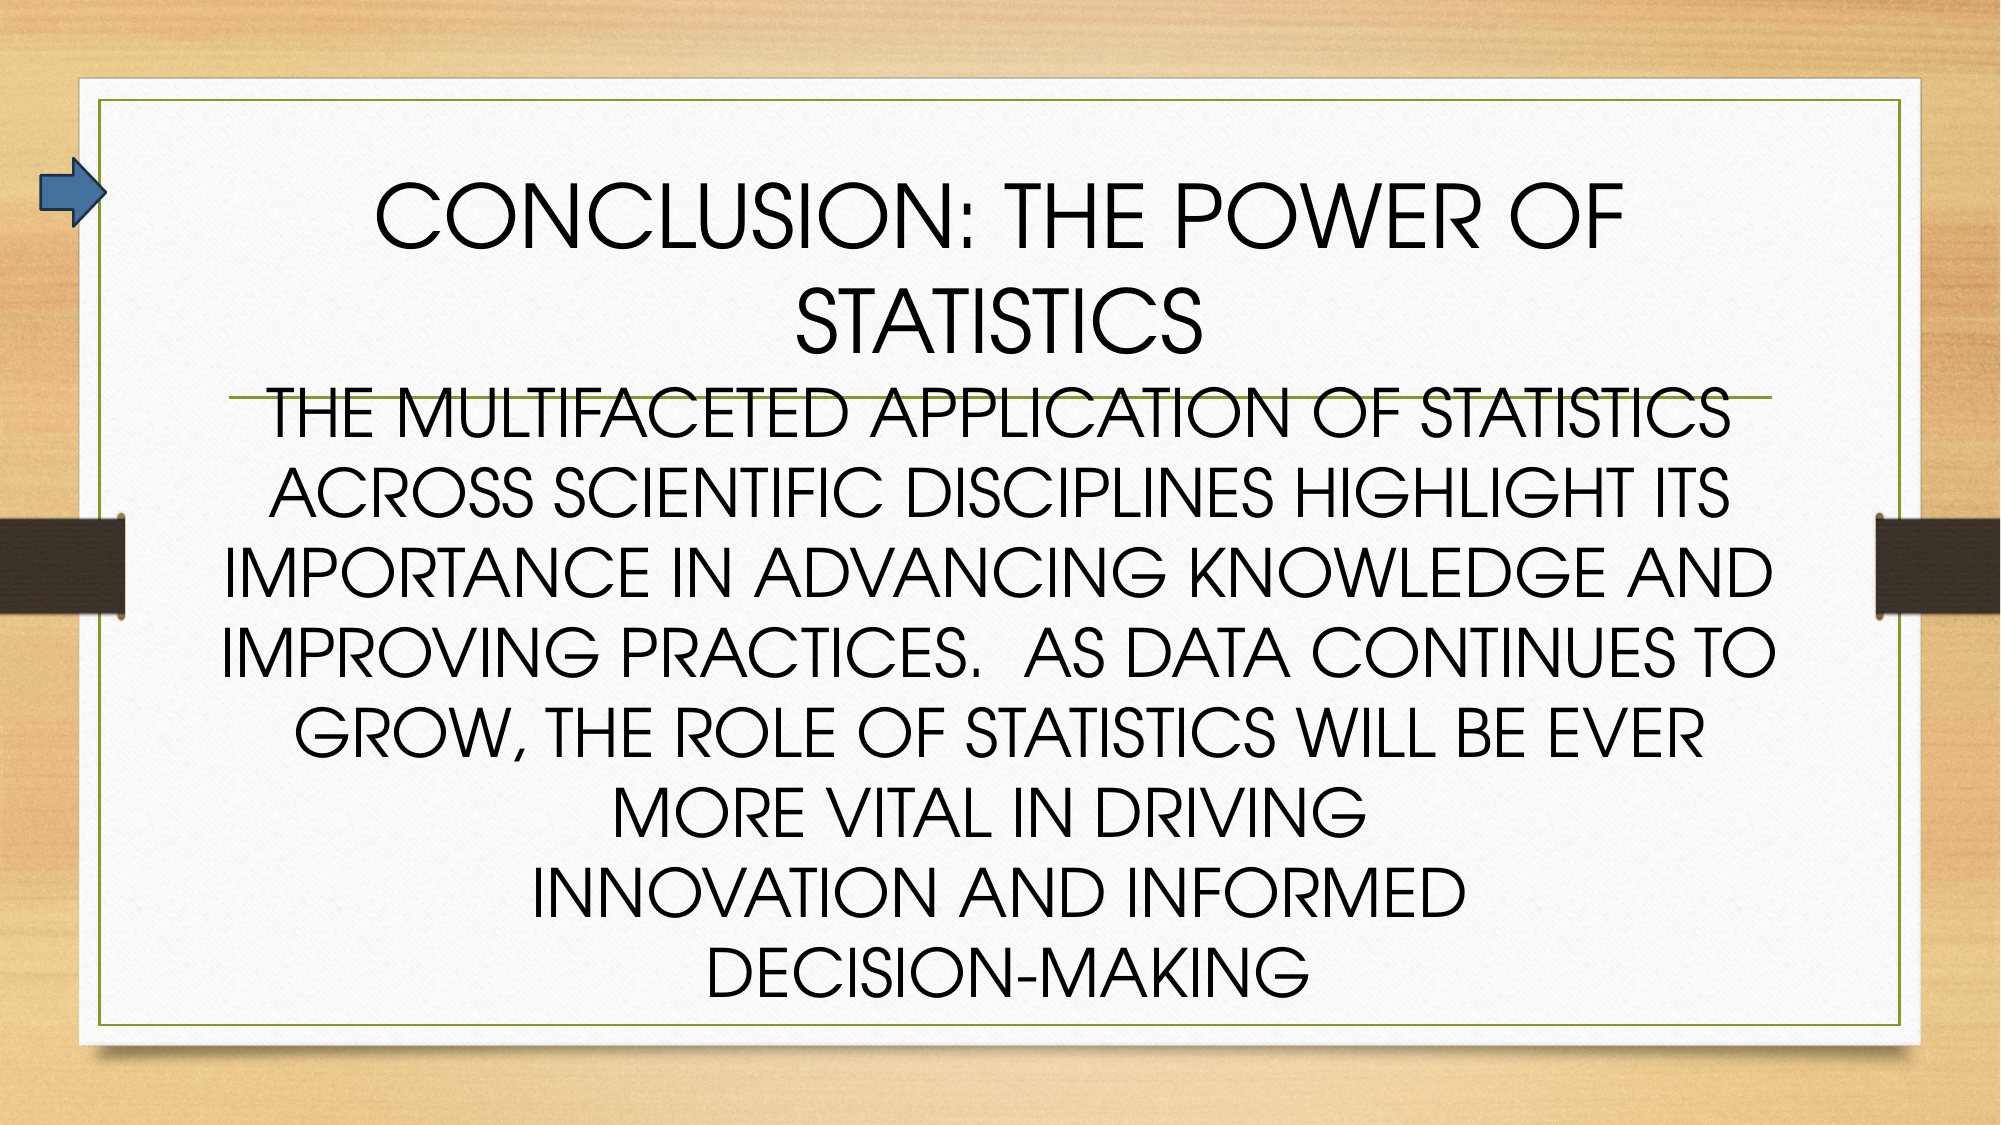

# CONCLUSION: THE POWER OF STATISTICS THE MULTIFACETED APPLICATION OF STATISTICS ACROSS SCIENTIFIC DISCIPLINES HIGHLIGHT ITS IMPORTANCE IN ADVANCING KNOWLEDGE AND IMPROVING PRACTICES.  AS DATA CONTINUES TO GROW, THE ROLE OF STATISTICS WILL BE EVER MORE VITAL IN DRIVING INNOVATION AND INFORMED DECISION-MAKING